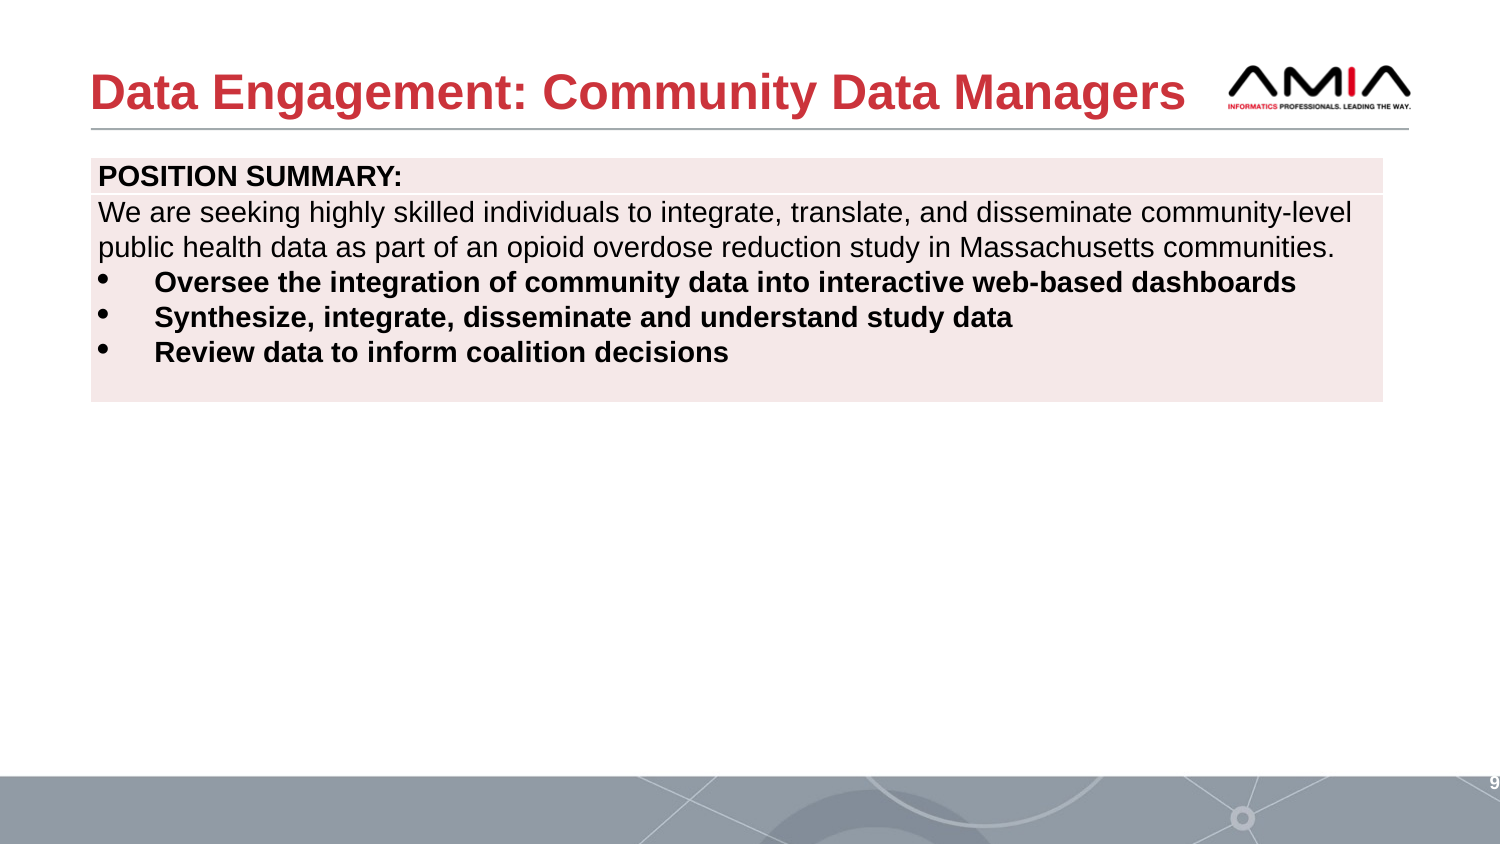

# Data Engagement: Community Data Managers
| POSITION SUMMARY: |
| --- |
| We are seeking highly skilled individuals to integrate, translate, and disseminate community-level public health data as part of an opioid overdose reduction study in Massachusetts communities. Oversee the integration of community data into interactive web-based dashboards Synthesize, integrate, disseminate and understand study data Review data to inform coalition decisions |
9